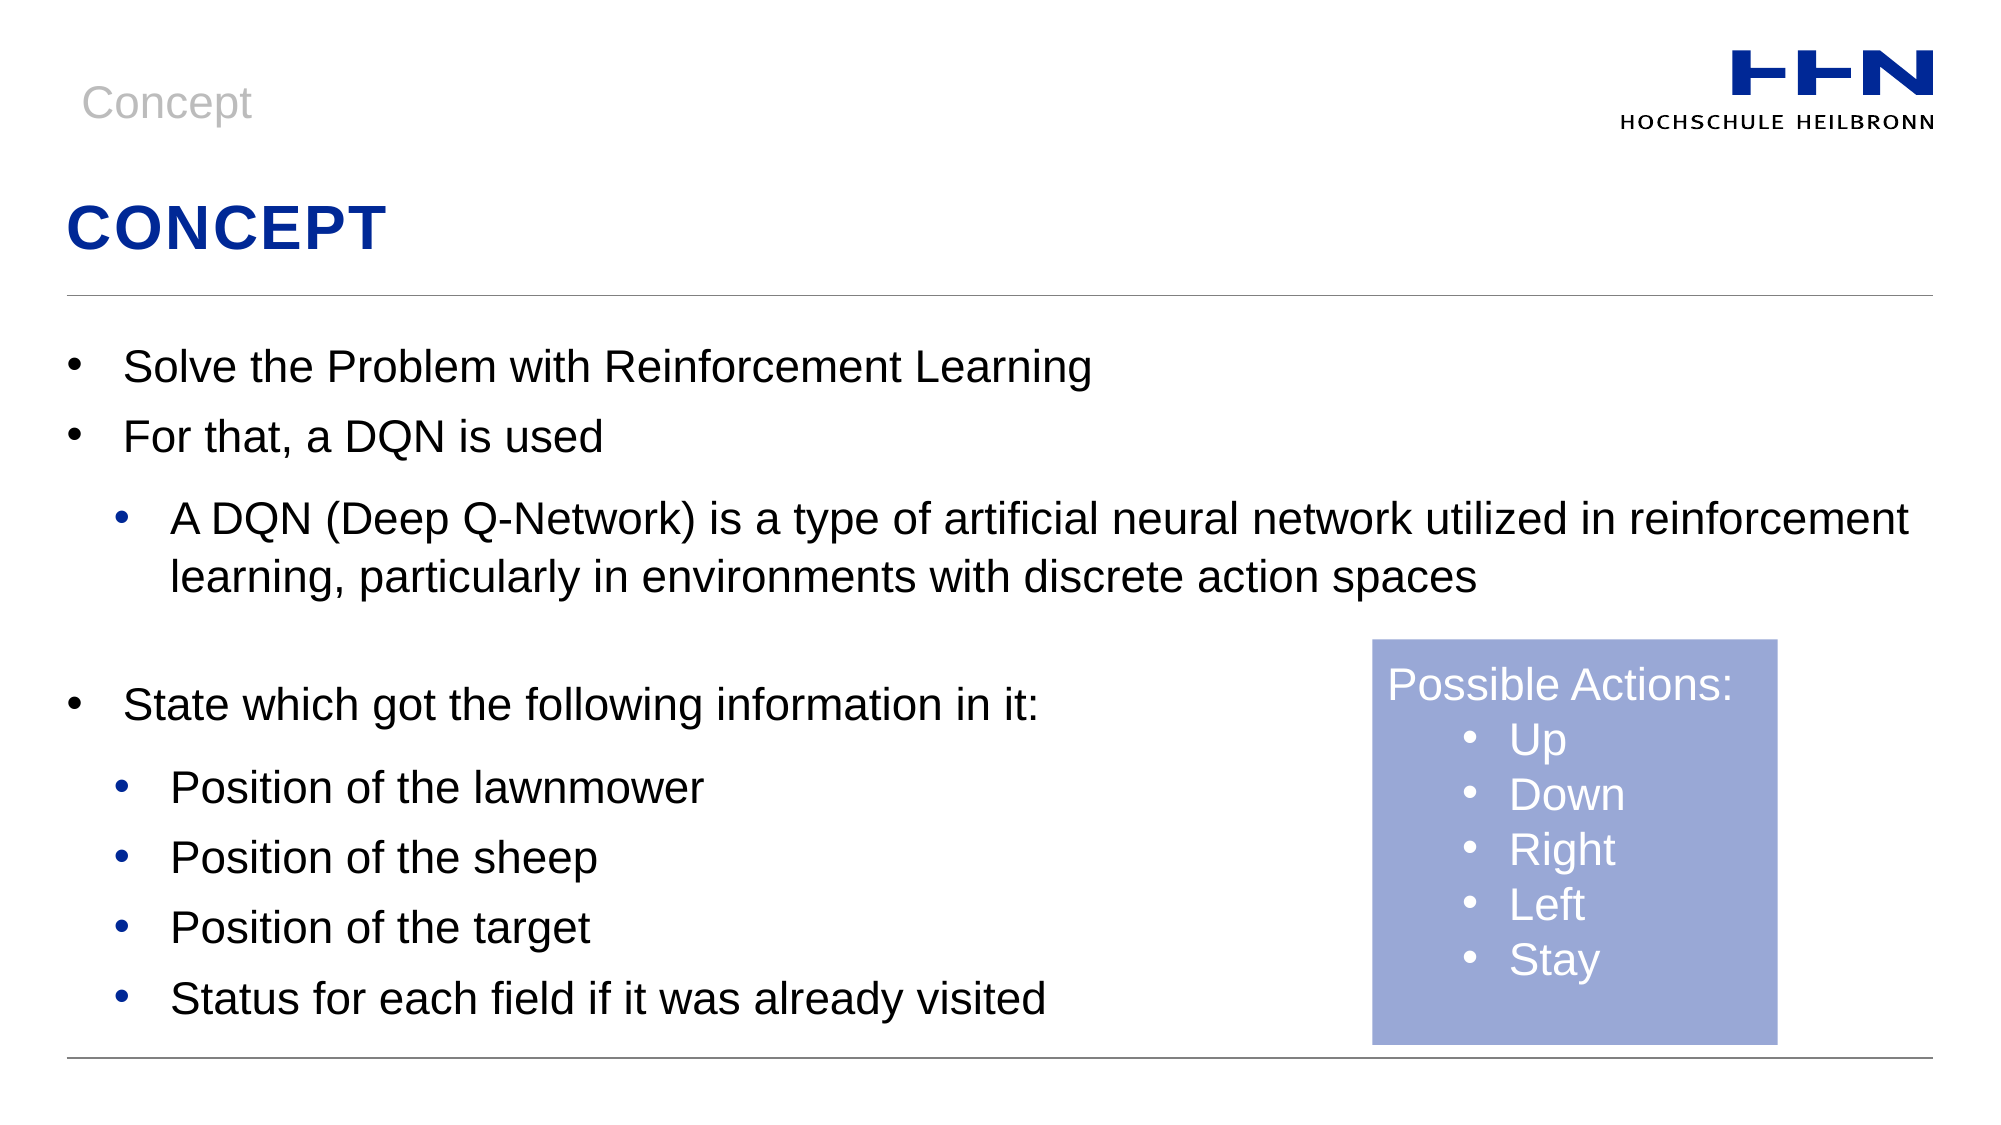

Concept
# Concept
Solve the Problem with Reinforcement Learning
For that, a DQN is used
A DQN (Deep Q-Network) is a type of artificial neural network utilized in reinforcement learning, particularly in environments with discrete action spaces

State which got the following information in it:
Position of the lawnmower
Position of the sheep
Position of the target
Status for each field if it was already visited

Possible Actions:
Up
Down
Right
Left
Stay